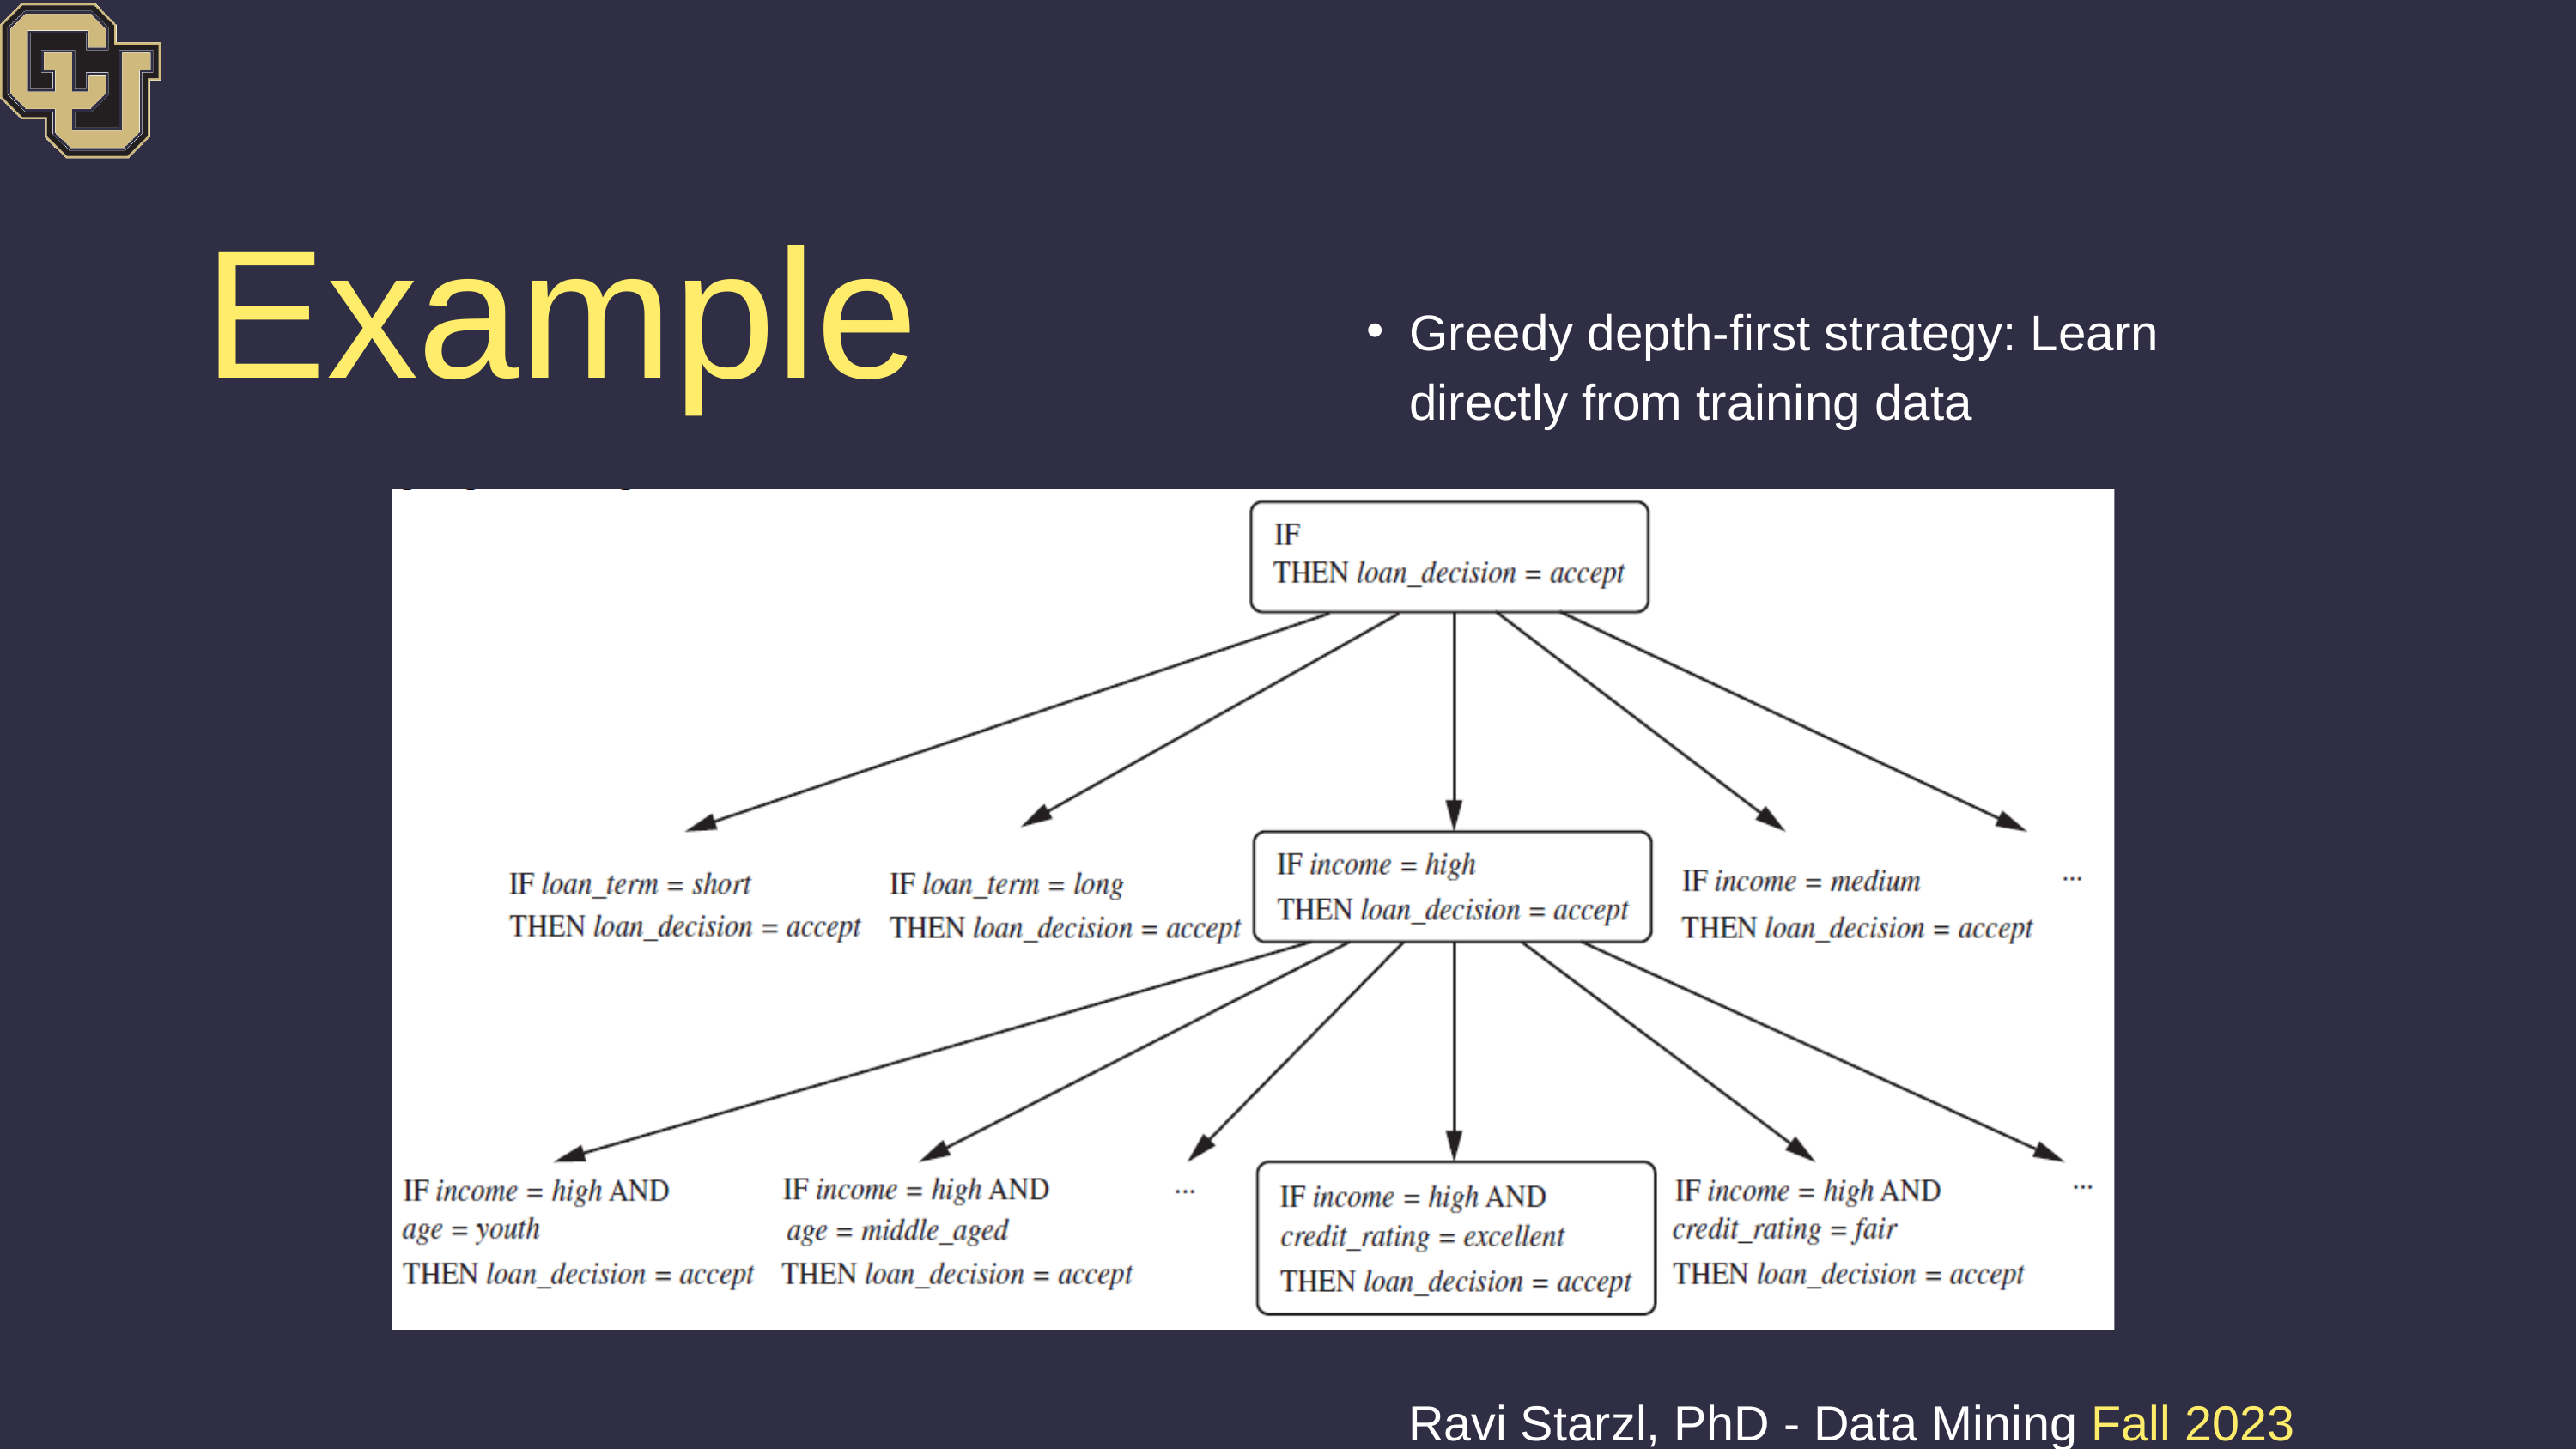

Example
Greedy depth-first strategy: Learn directly from training data

Ravi Starzl, PhD - Data Mining Fall 2023